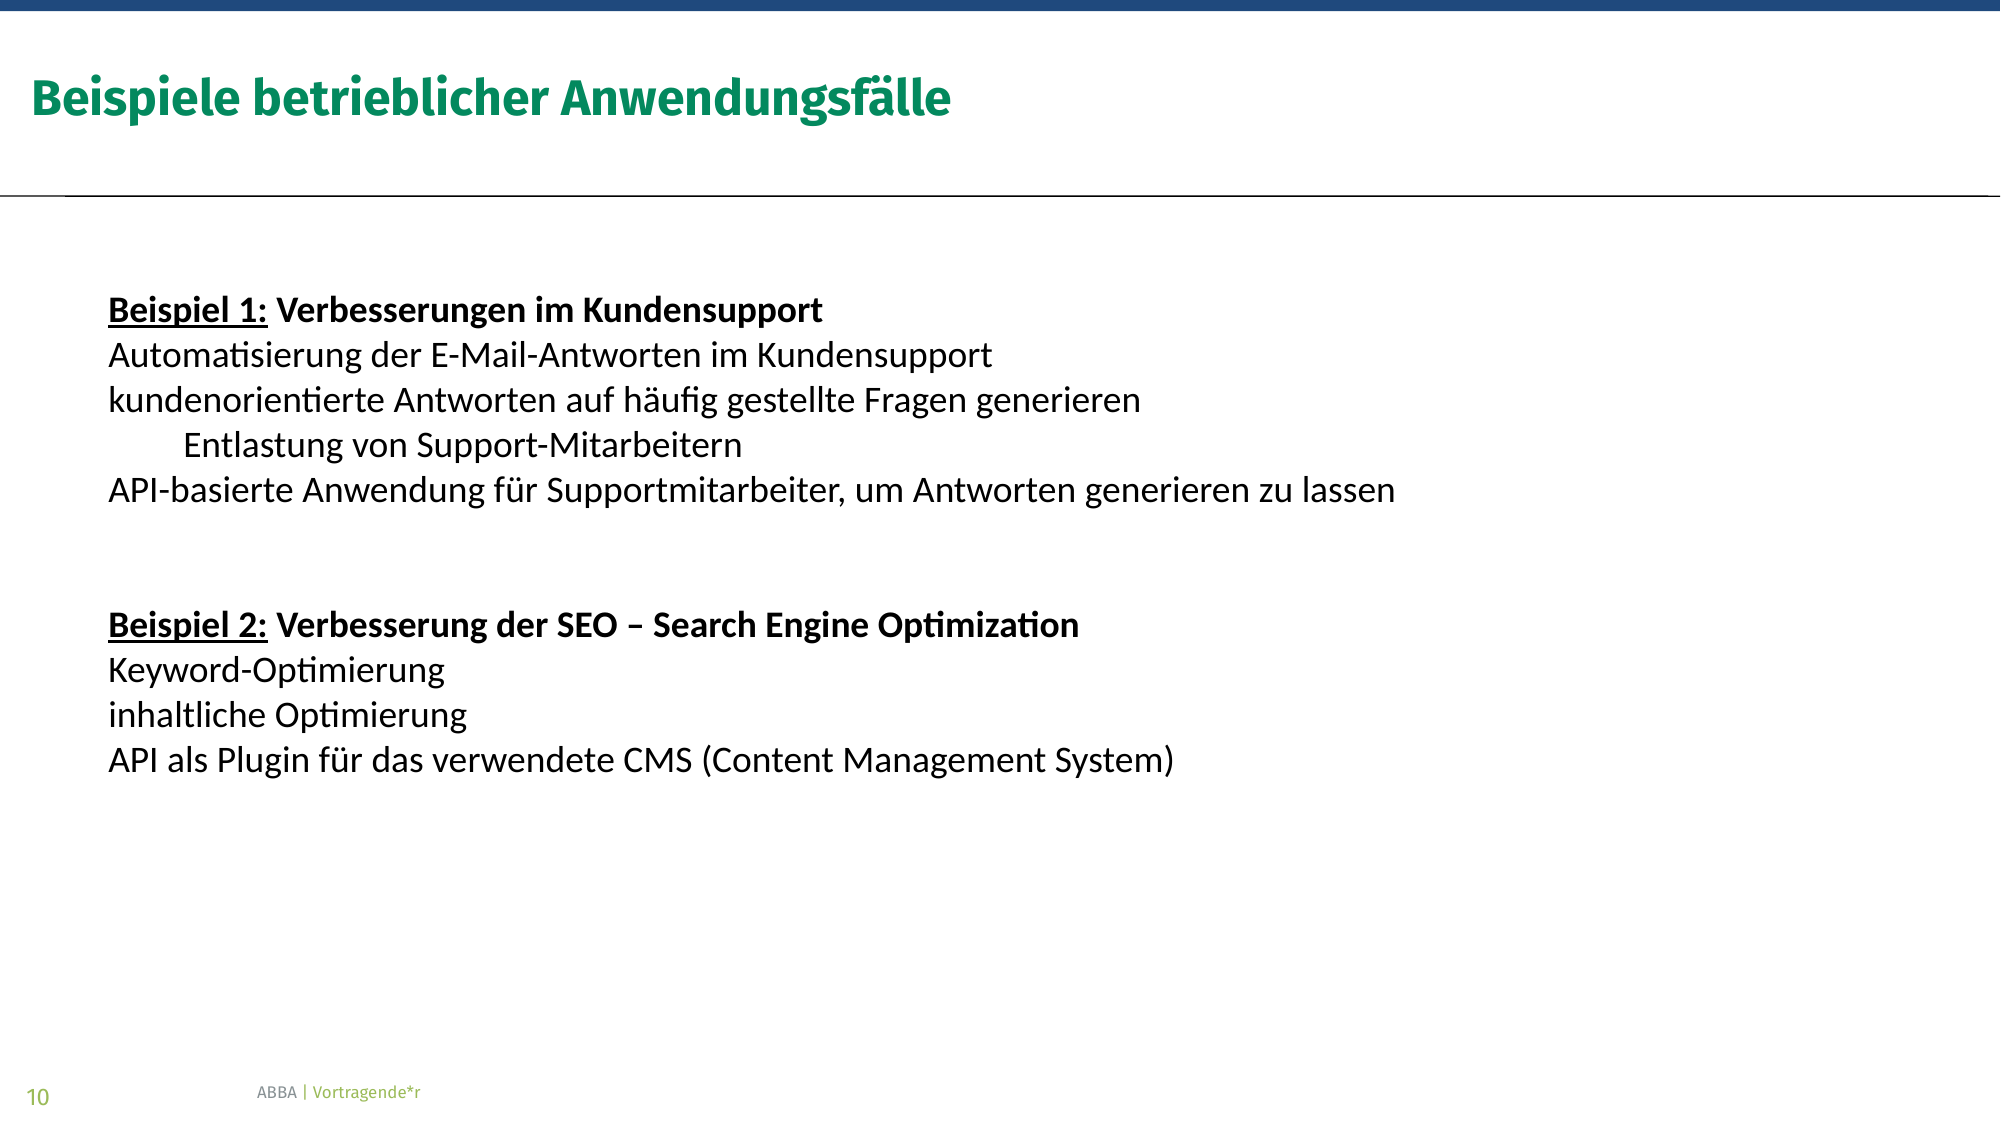

27.08.2024
# Beispiele betrieblicher Anwendungsfälle
Beispiel 1: Verbesserungen im Kundensupport
Automatisierung der E-Mail-Antworten im Kundensupport
kundenorientierte Antworten auf häufig gestellte Fragen generieren
Entlastung von Support-Mitarbeitern
API-basierte Anwendung für Supportmitarbeiter, um Antworten generieren zu lassen

Beispiel 2: Verbesserung der SEO – Search Engine Optimization
Keyword-Optimierung
inhaltliche Optimierung
API als Plugin für das verwendete CMS (Content Management System)

ABBA | Vortragende*r
10